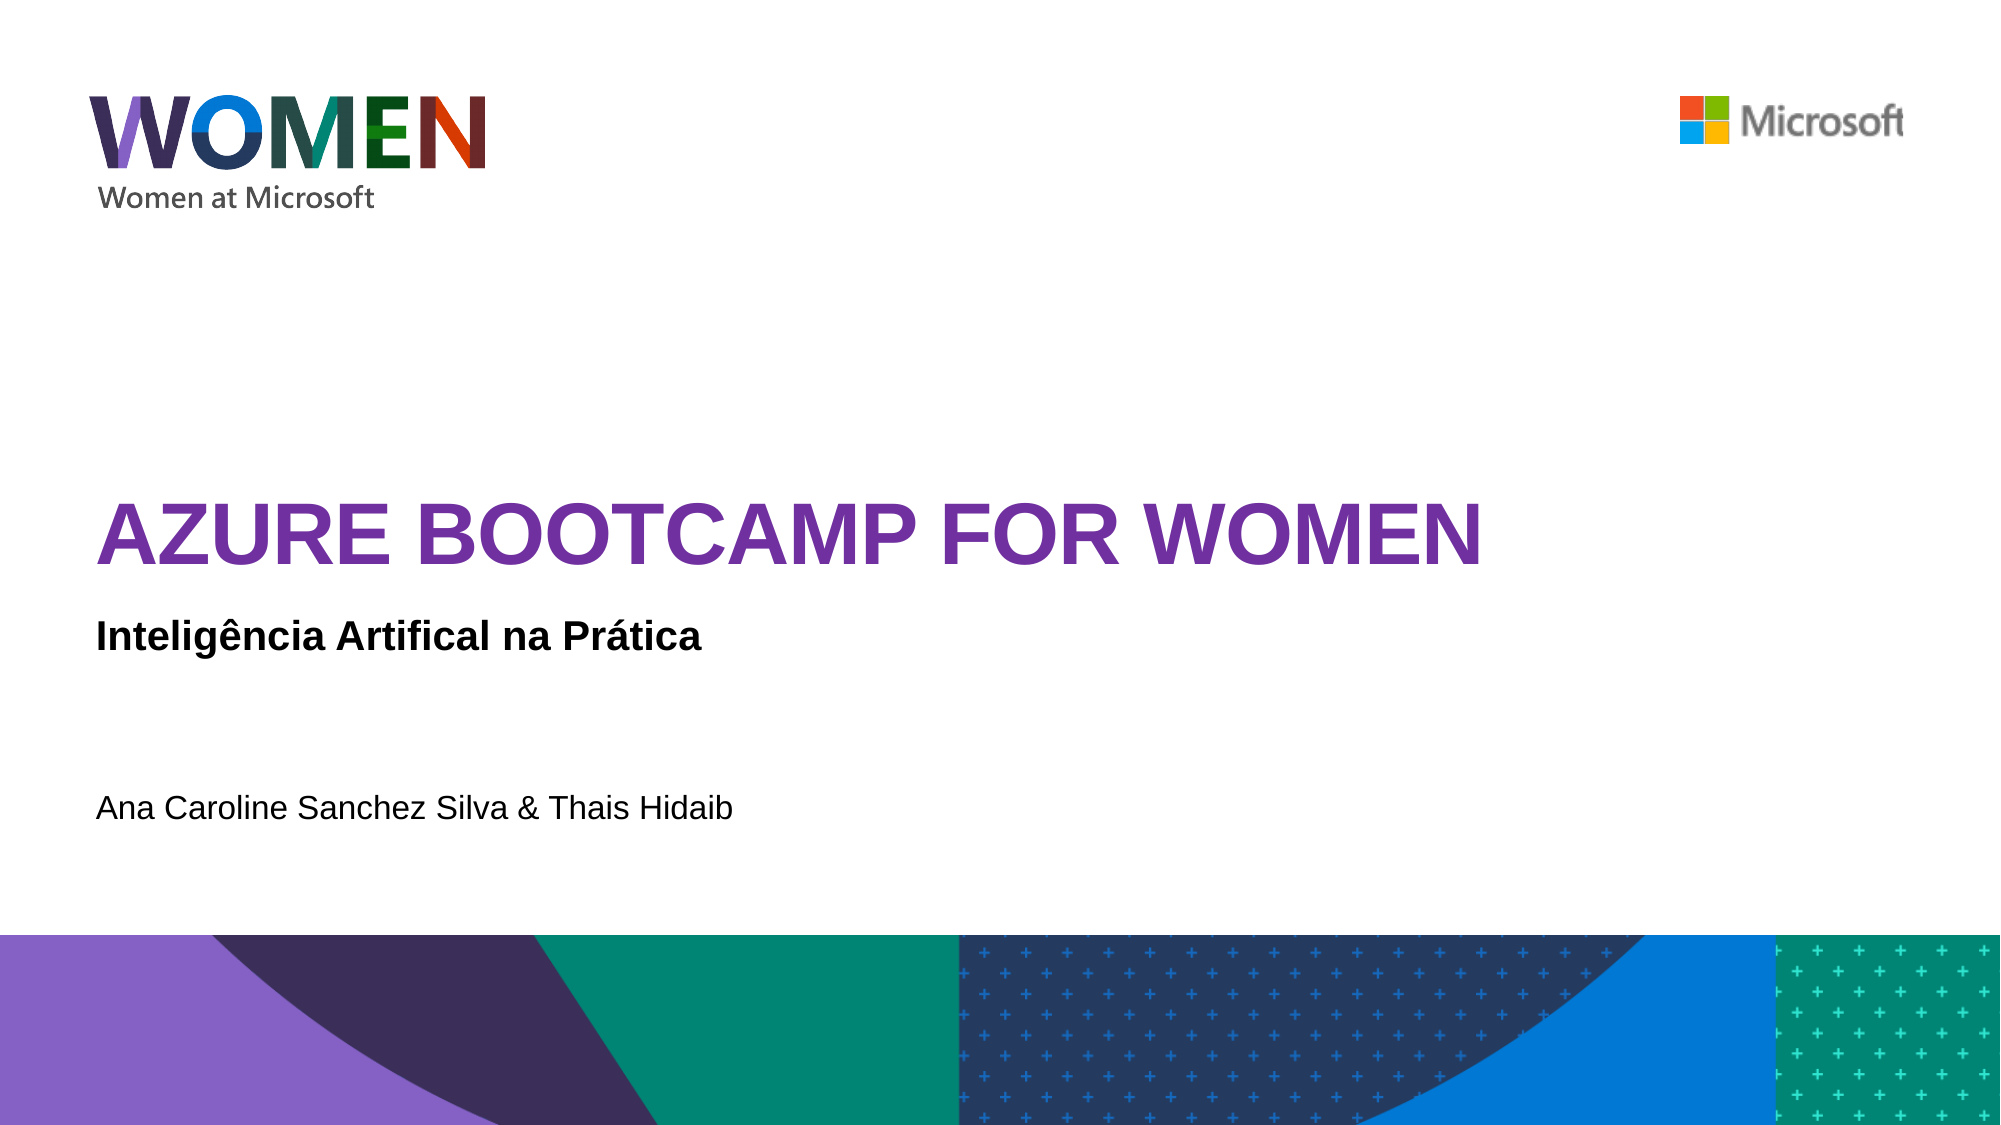

# AZURE BOOTCAMP FOR WOMEN
Inteligência Artifical na Prática
Ana Caroline Sanchez Silva & Thais Hidaib